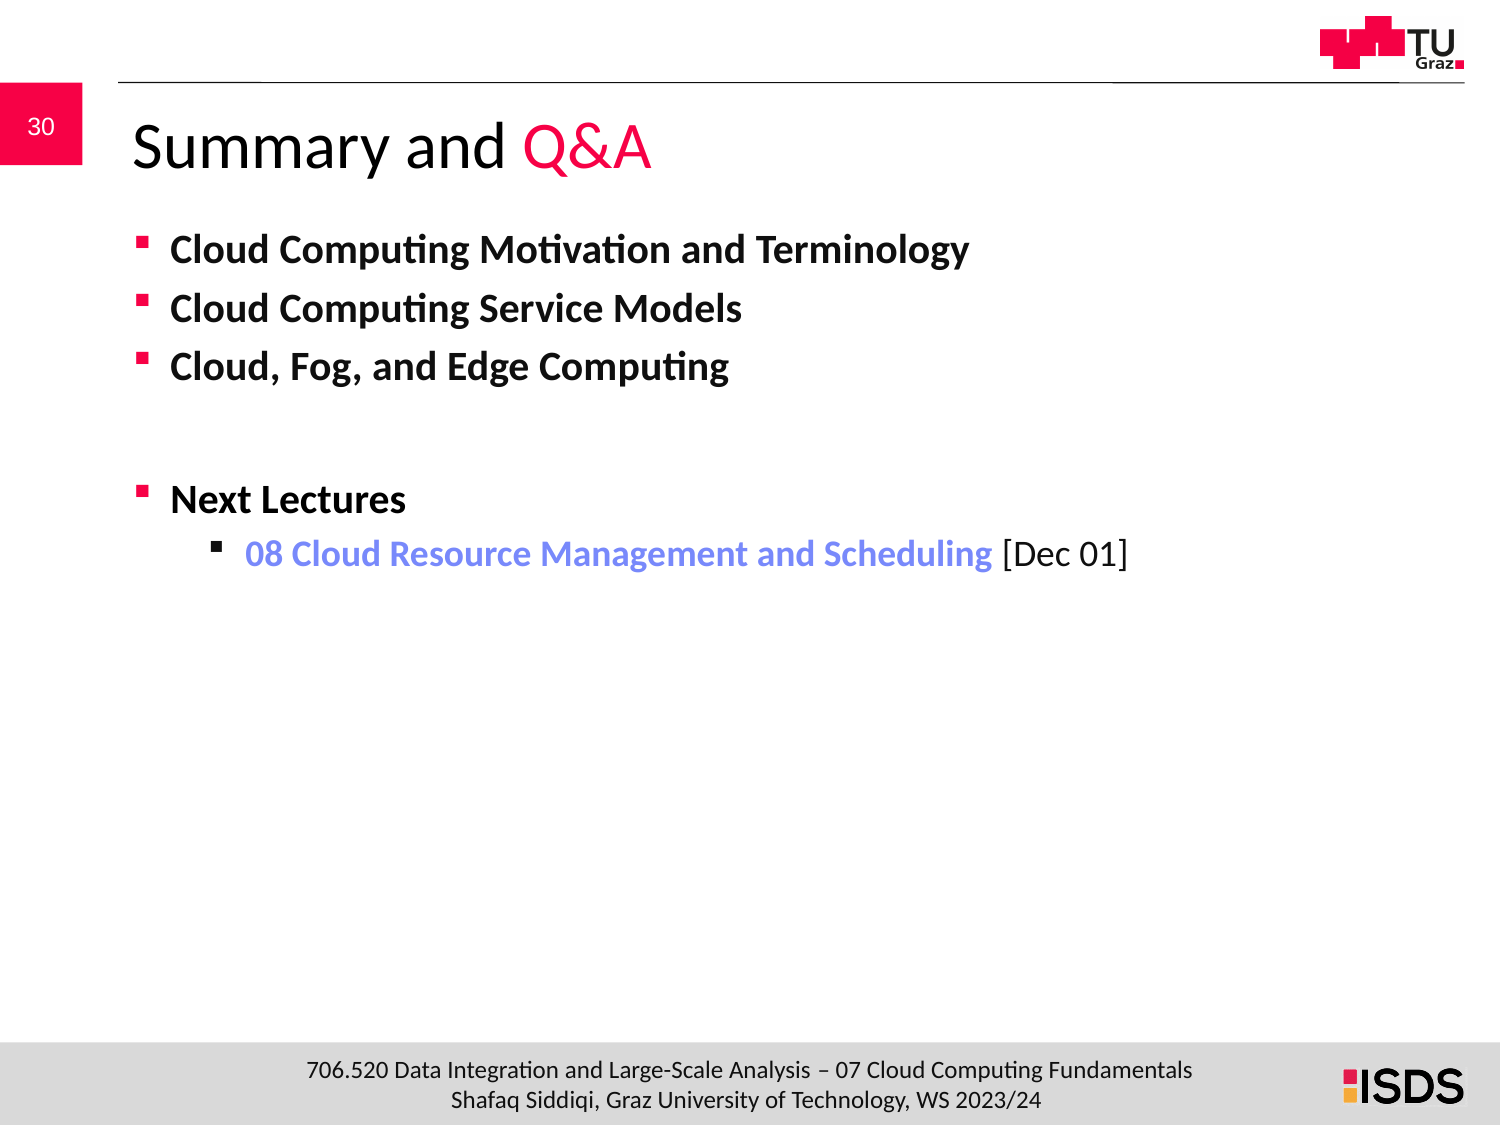

# Summary and Q&A
Cloud Computing Motivation and Terminology
Cloud Computing Service Models
Cloud, Fog, and Edge Computing

Next Lectures
08 Cloud Resource Management and Scheduling [Dec 01]